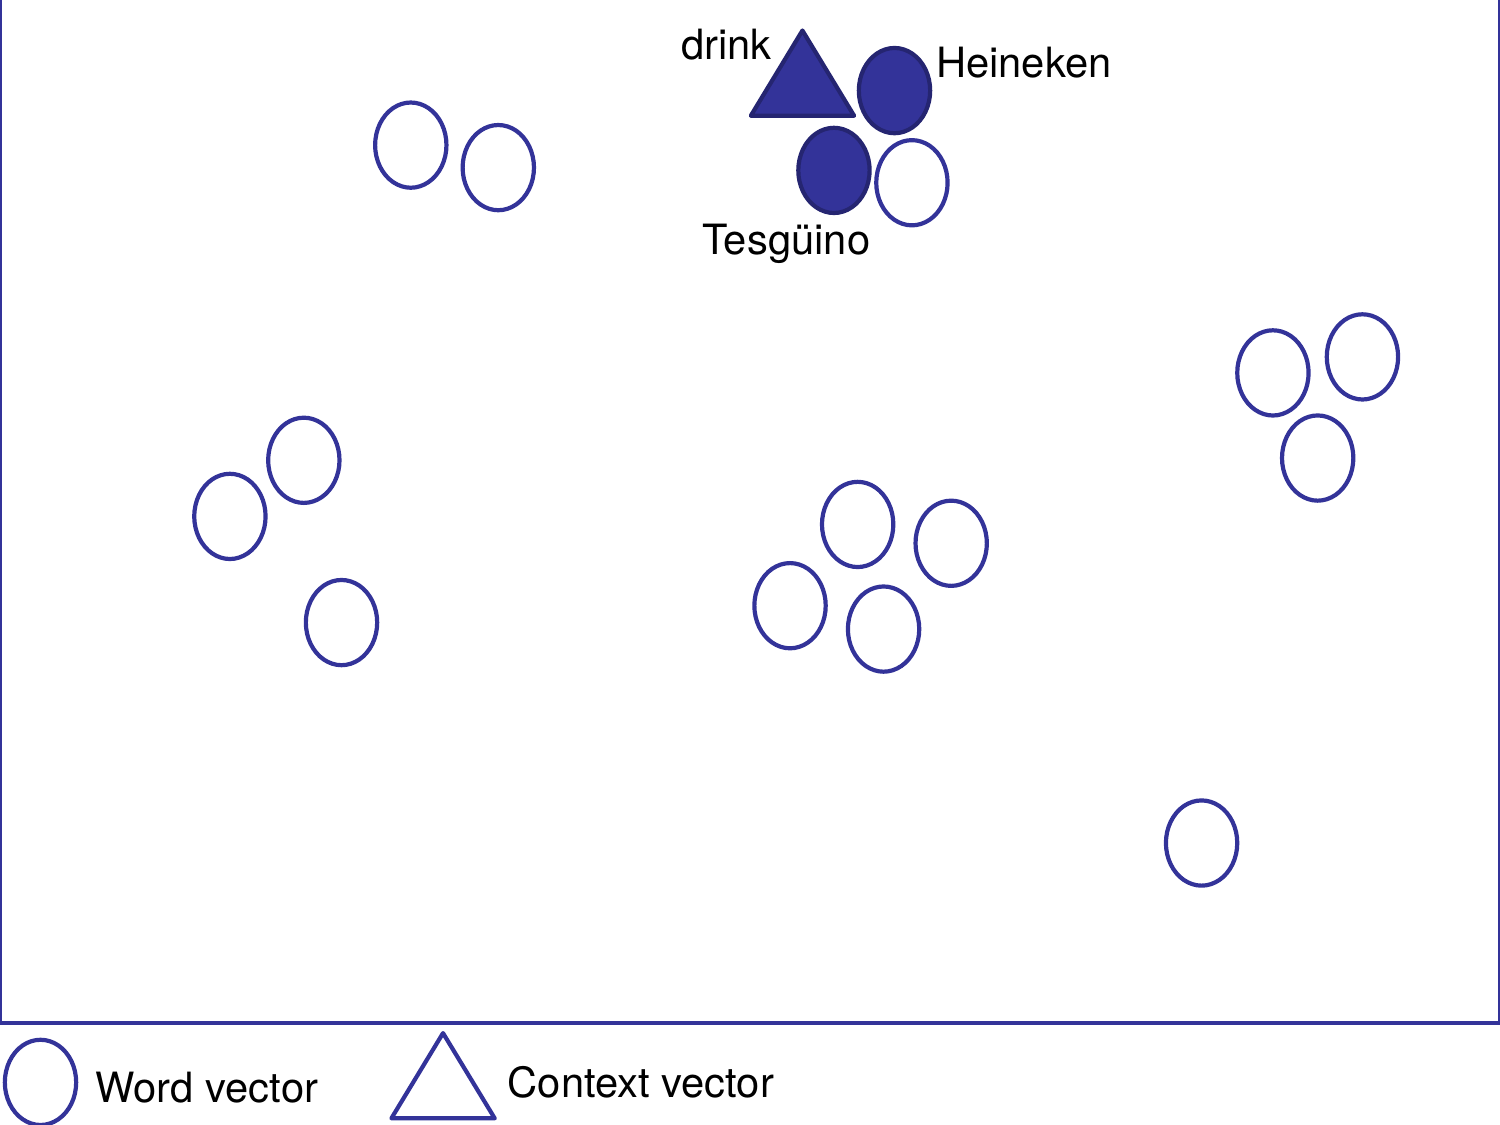

drink
Heineken

Tesgüino

Context vector
Word vector